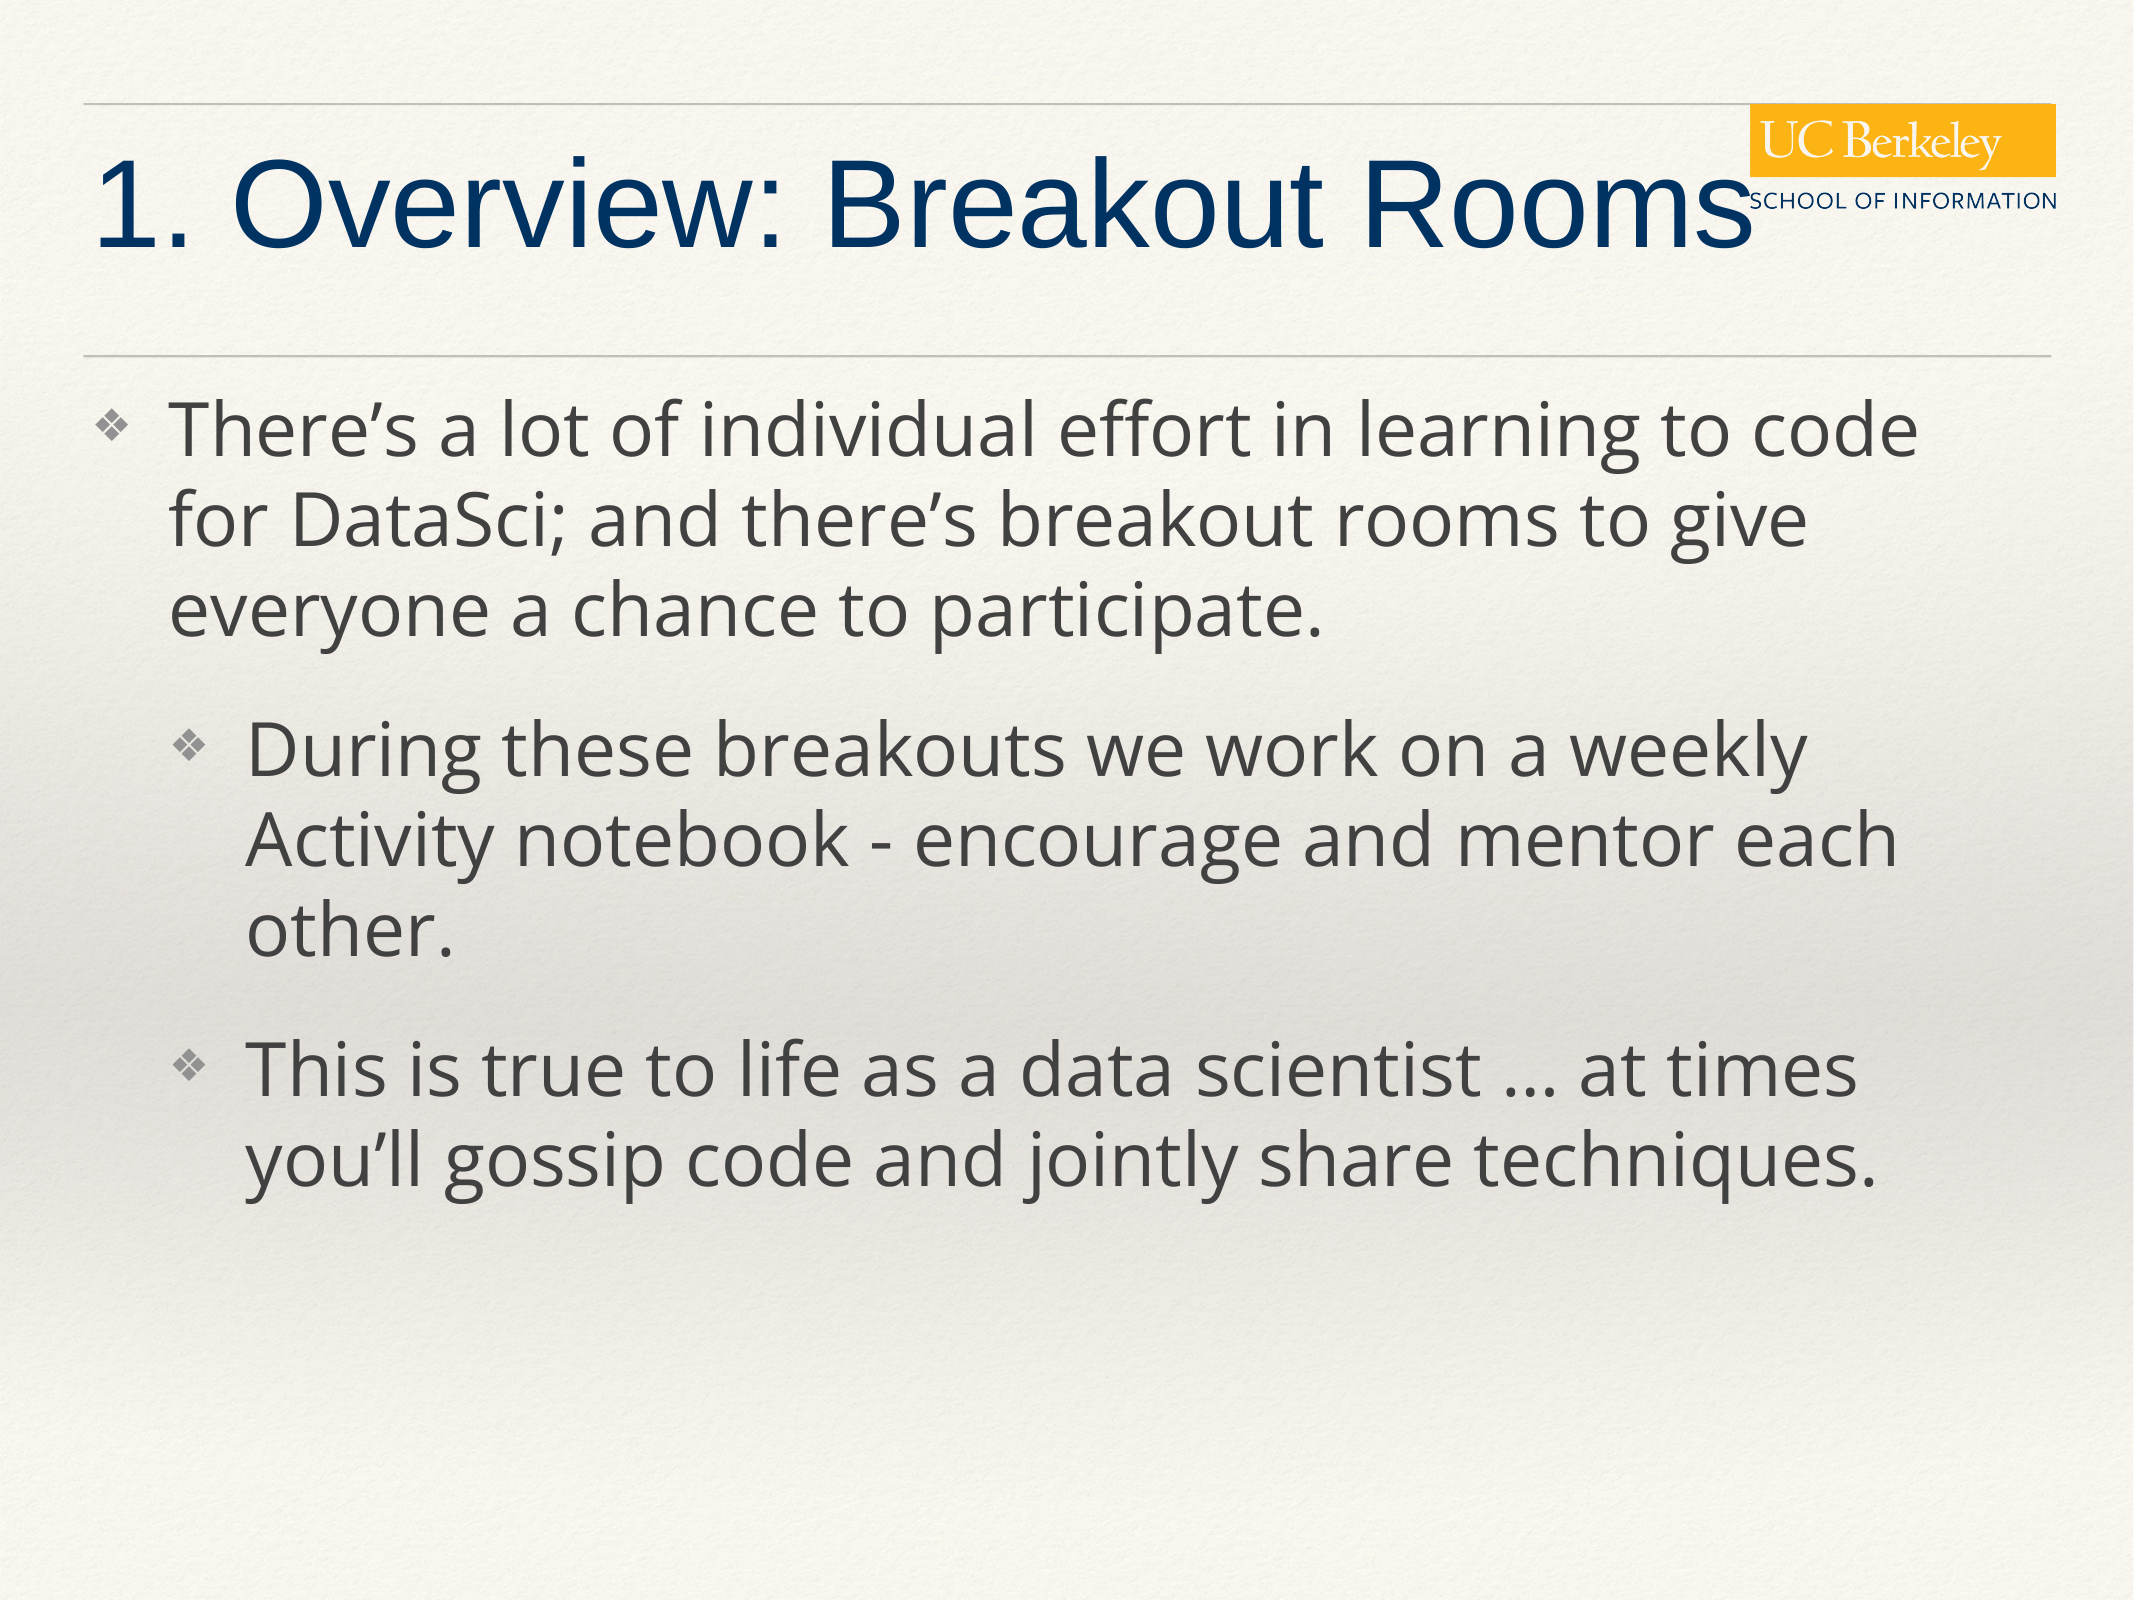

# 1. Overview: Breakout Rooms
There’s a lot of individual effort in learning to code for DataSci; and there’s breakout rooms to give everyone a chance to participate.
During these breakouts we work on a weekly Activity notebook - encourage and mentor each other.
This is true to life as a data scientist … at times you’ll gossip code and jointly share techniques.
6